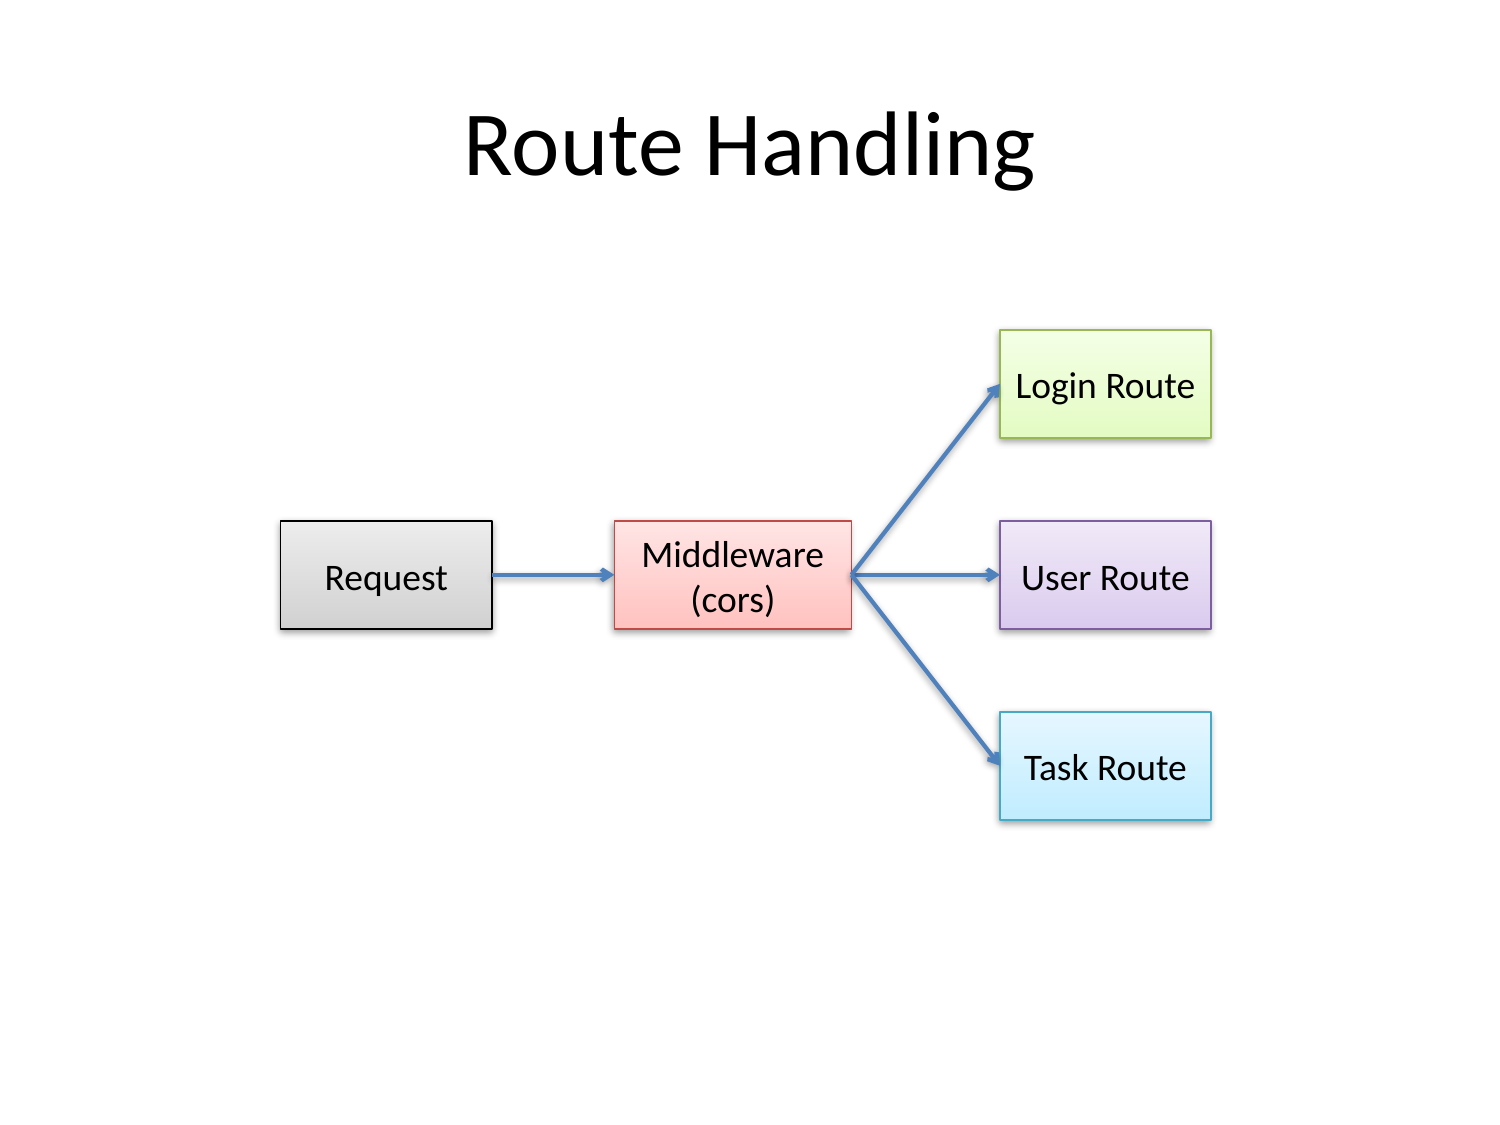

# Route Handling
Login Route
Request
Middleware
(cors)
User Route
Task Route